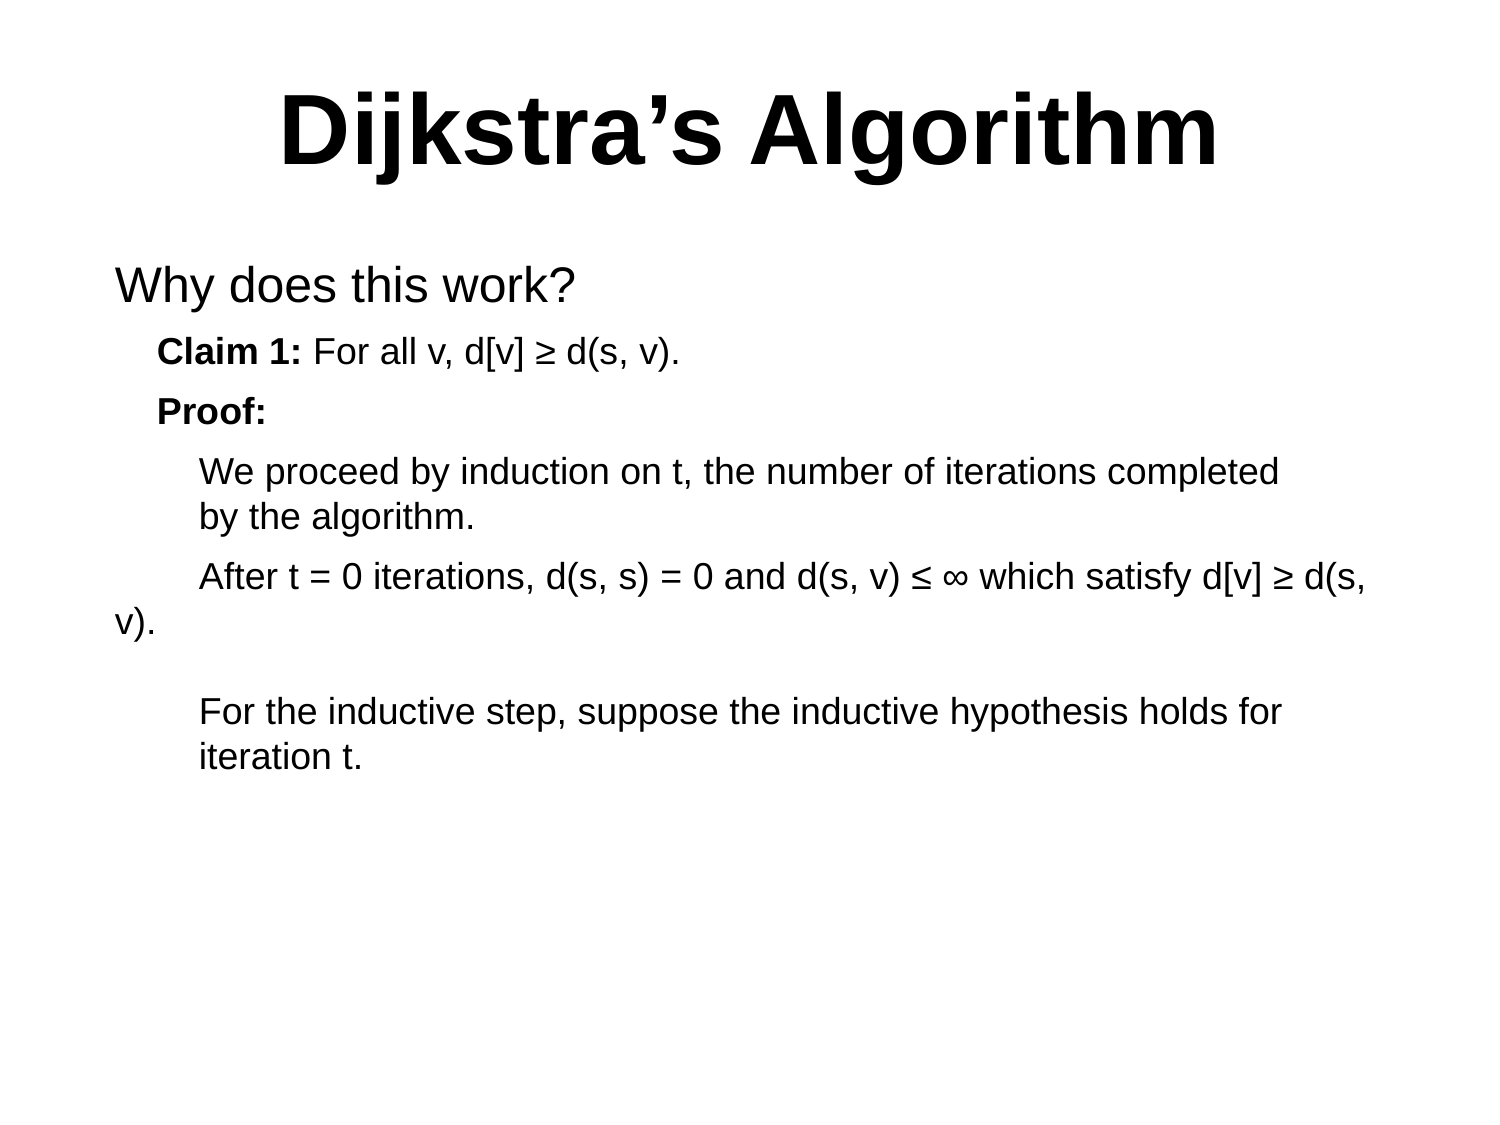

Dijkstra’s Algorithm
Why does this work?

    Claim 1: For all v, d[v] ≥ d(s, v).

    Proof:

        We proceed by induction on t, the number of iterations completed
        by the algorithm.

        After t = 0 iterations, d(s, s) = 0 and d(s, v) ≤ ∞ which satisfy d[v] ≥ d(s, v).

        For the inductive step, suppose the inductive hypothesis holds for
        iteration t.